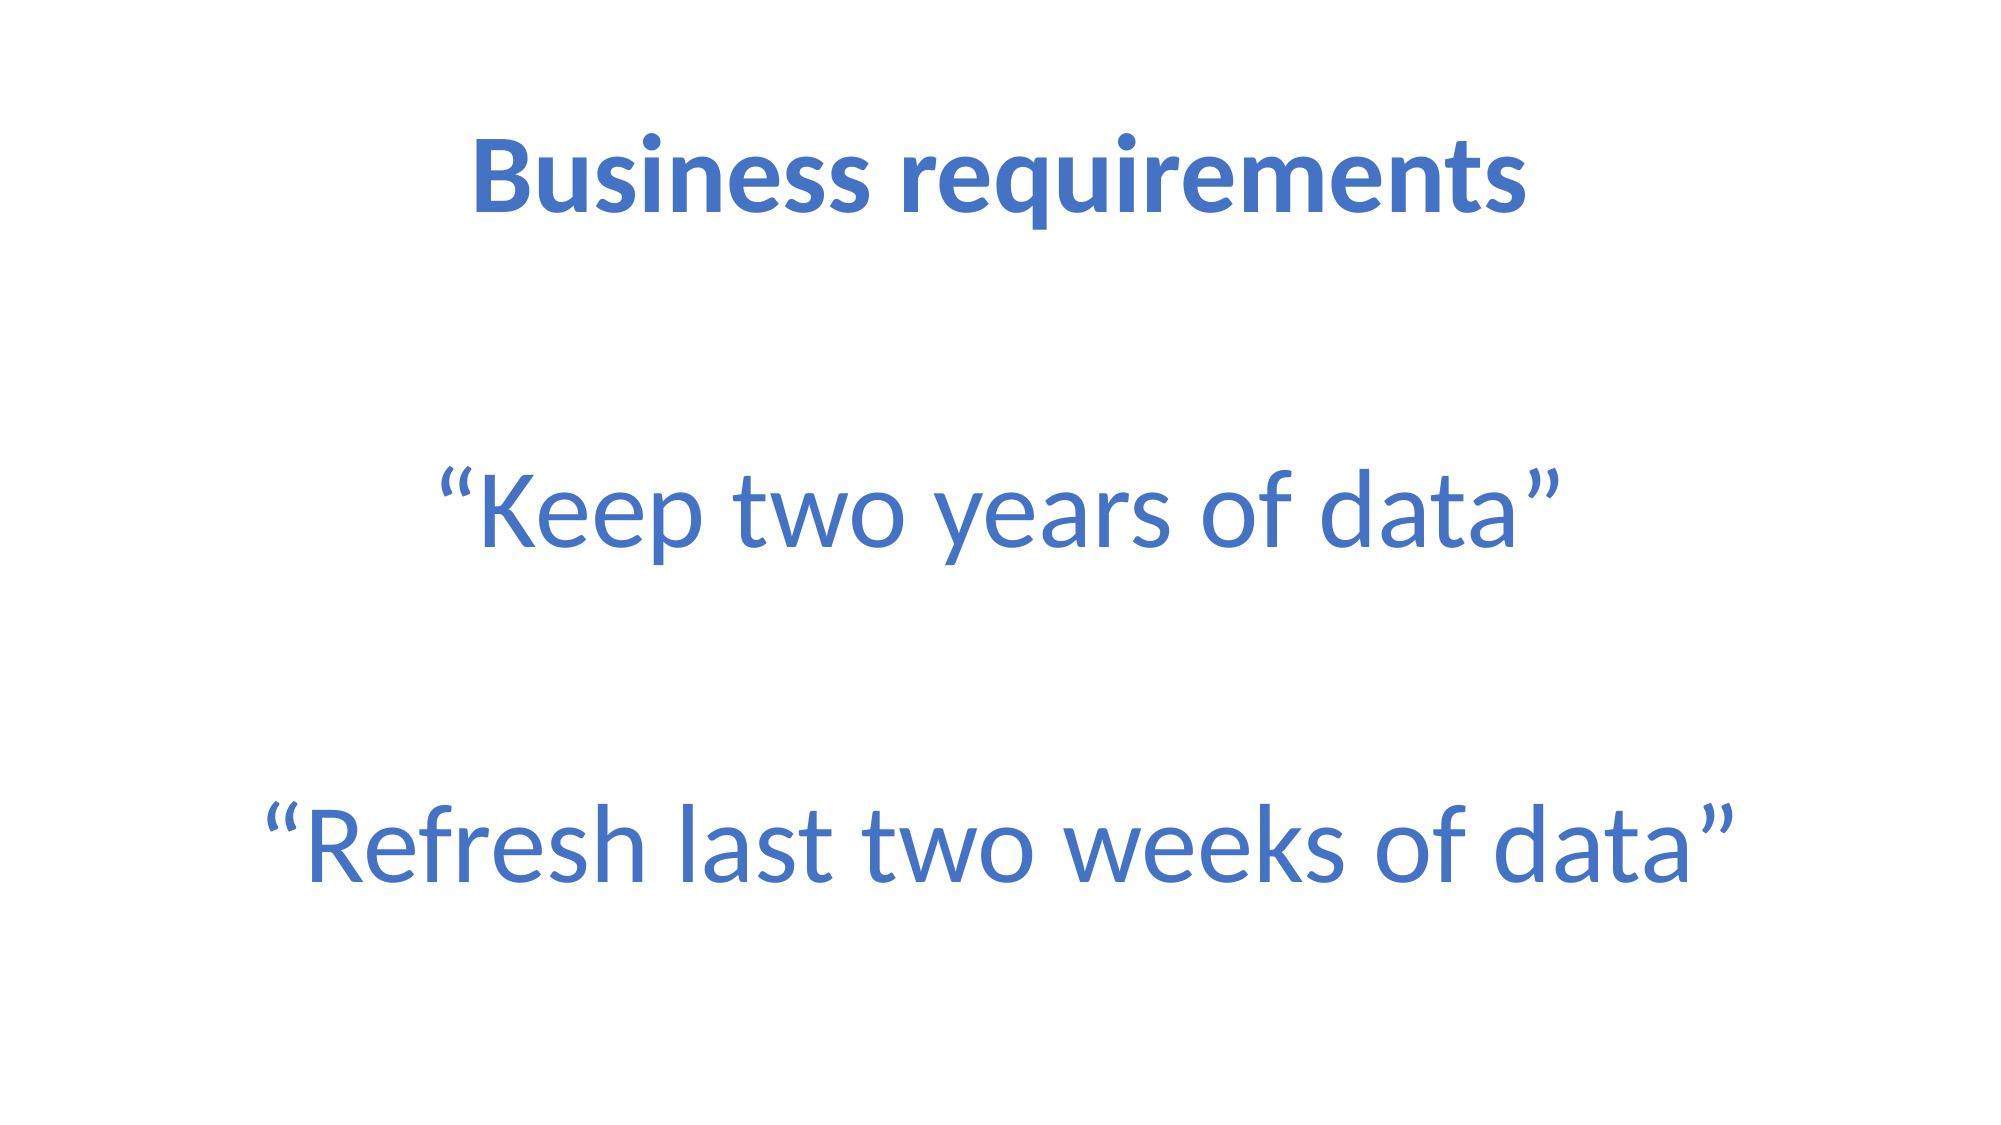

Business requirements
“Keep two years of data”
“Refresh last two weeks of data”